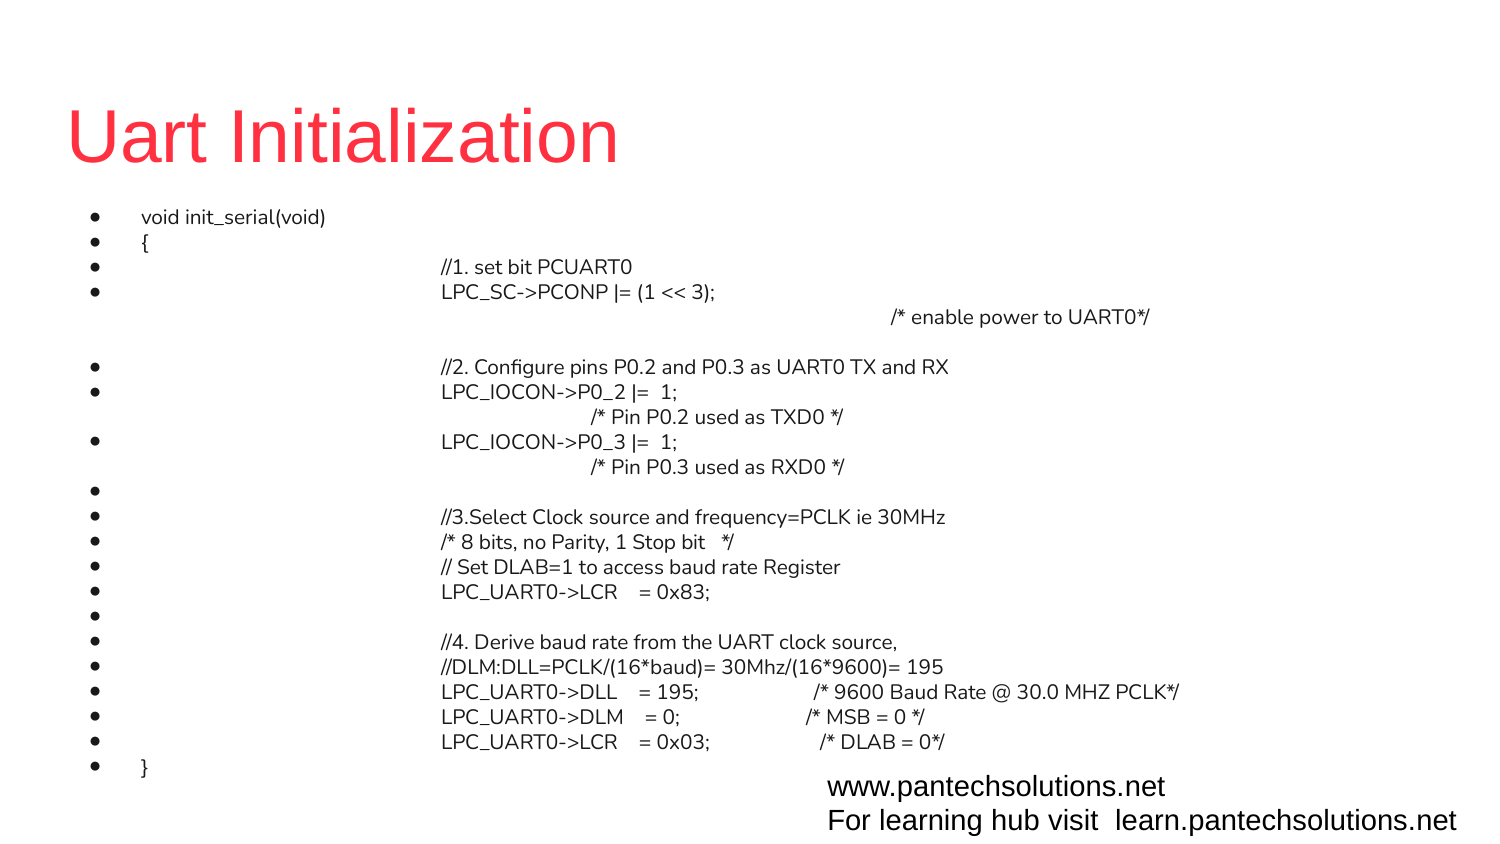

# Uart Initialization
void init_serial(void)
{
		//1. set bit PCUART0
		LPC_SC->PCONP |= (1 << 3); 										/* enable power to UART0*/

		//2. Configure pins P0.2 and P0.3 as UART0 TX and RX
		LPC_IOCON->P0_2 |=  1;        								/* Pin P0.2 used as TXD0 */
		LPC_IOCON->P0_3 |=  1;        								/* Pin P0.3 used as RXD0 */

		//3.Select Clock source and frequency=PCLK ie 30MHz
		/* 8 bits, no Parity, 1 Stop bit   */
		// Set DLAB=1 to access baud rate Register
		LPC_UART0->LCR    = 0x83;

		//4. Derive baud rate from the UART clock source,
		//DLM:DLL=PCLK/(16*baud)= 30Mhz/(16*9600)= 195
		LPC_UART0->DLL    = 195;                      /* 9600 Baud Rate @ 30.0 MHZ PCLK*/
		LPC_UART0->DLM    = 0;                        /* MSB = 0 */
		LPC_UART0->LCR    = 0x03;                     /* DLAB = 0*/
}
www.pantechsolutions.net
For learning hub visit  learn.pantechsolutions.net